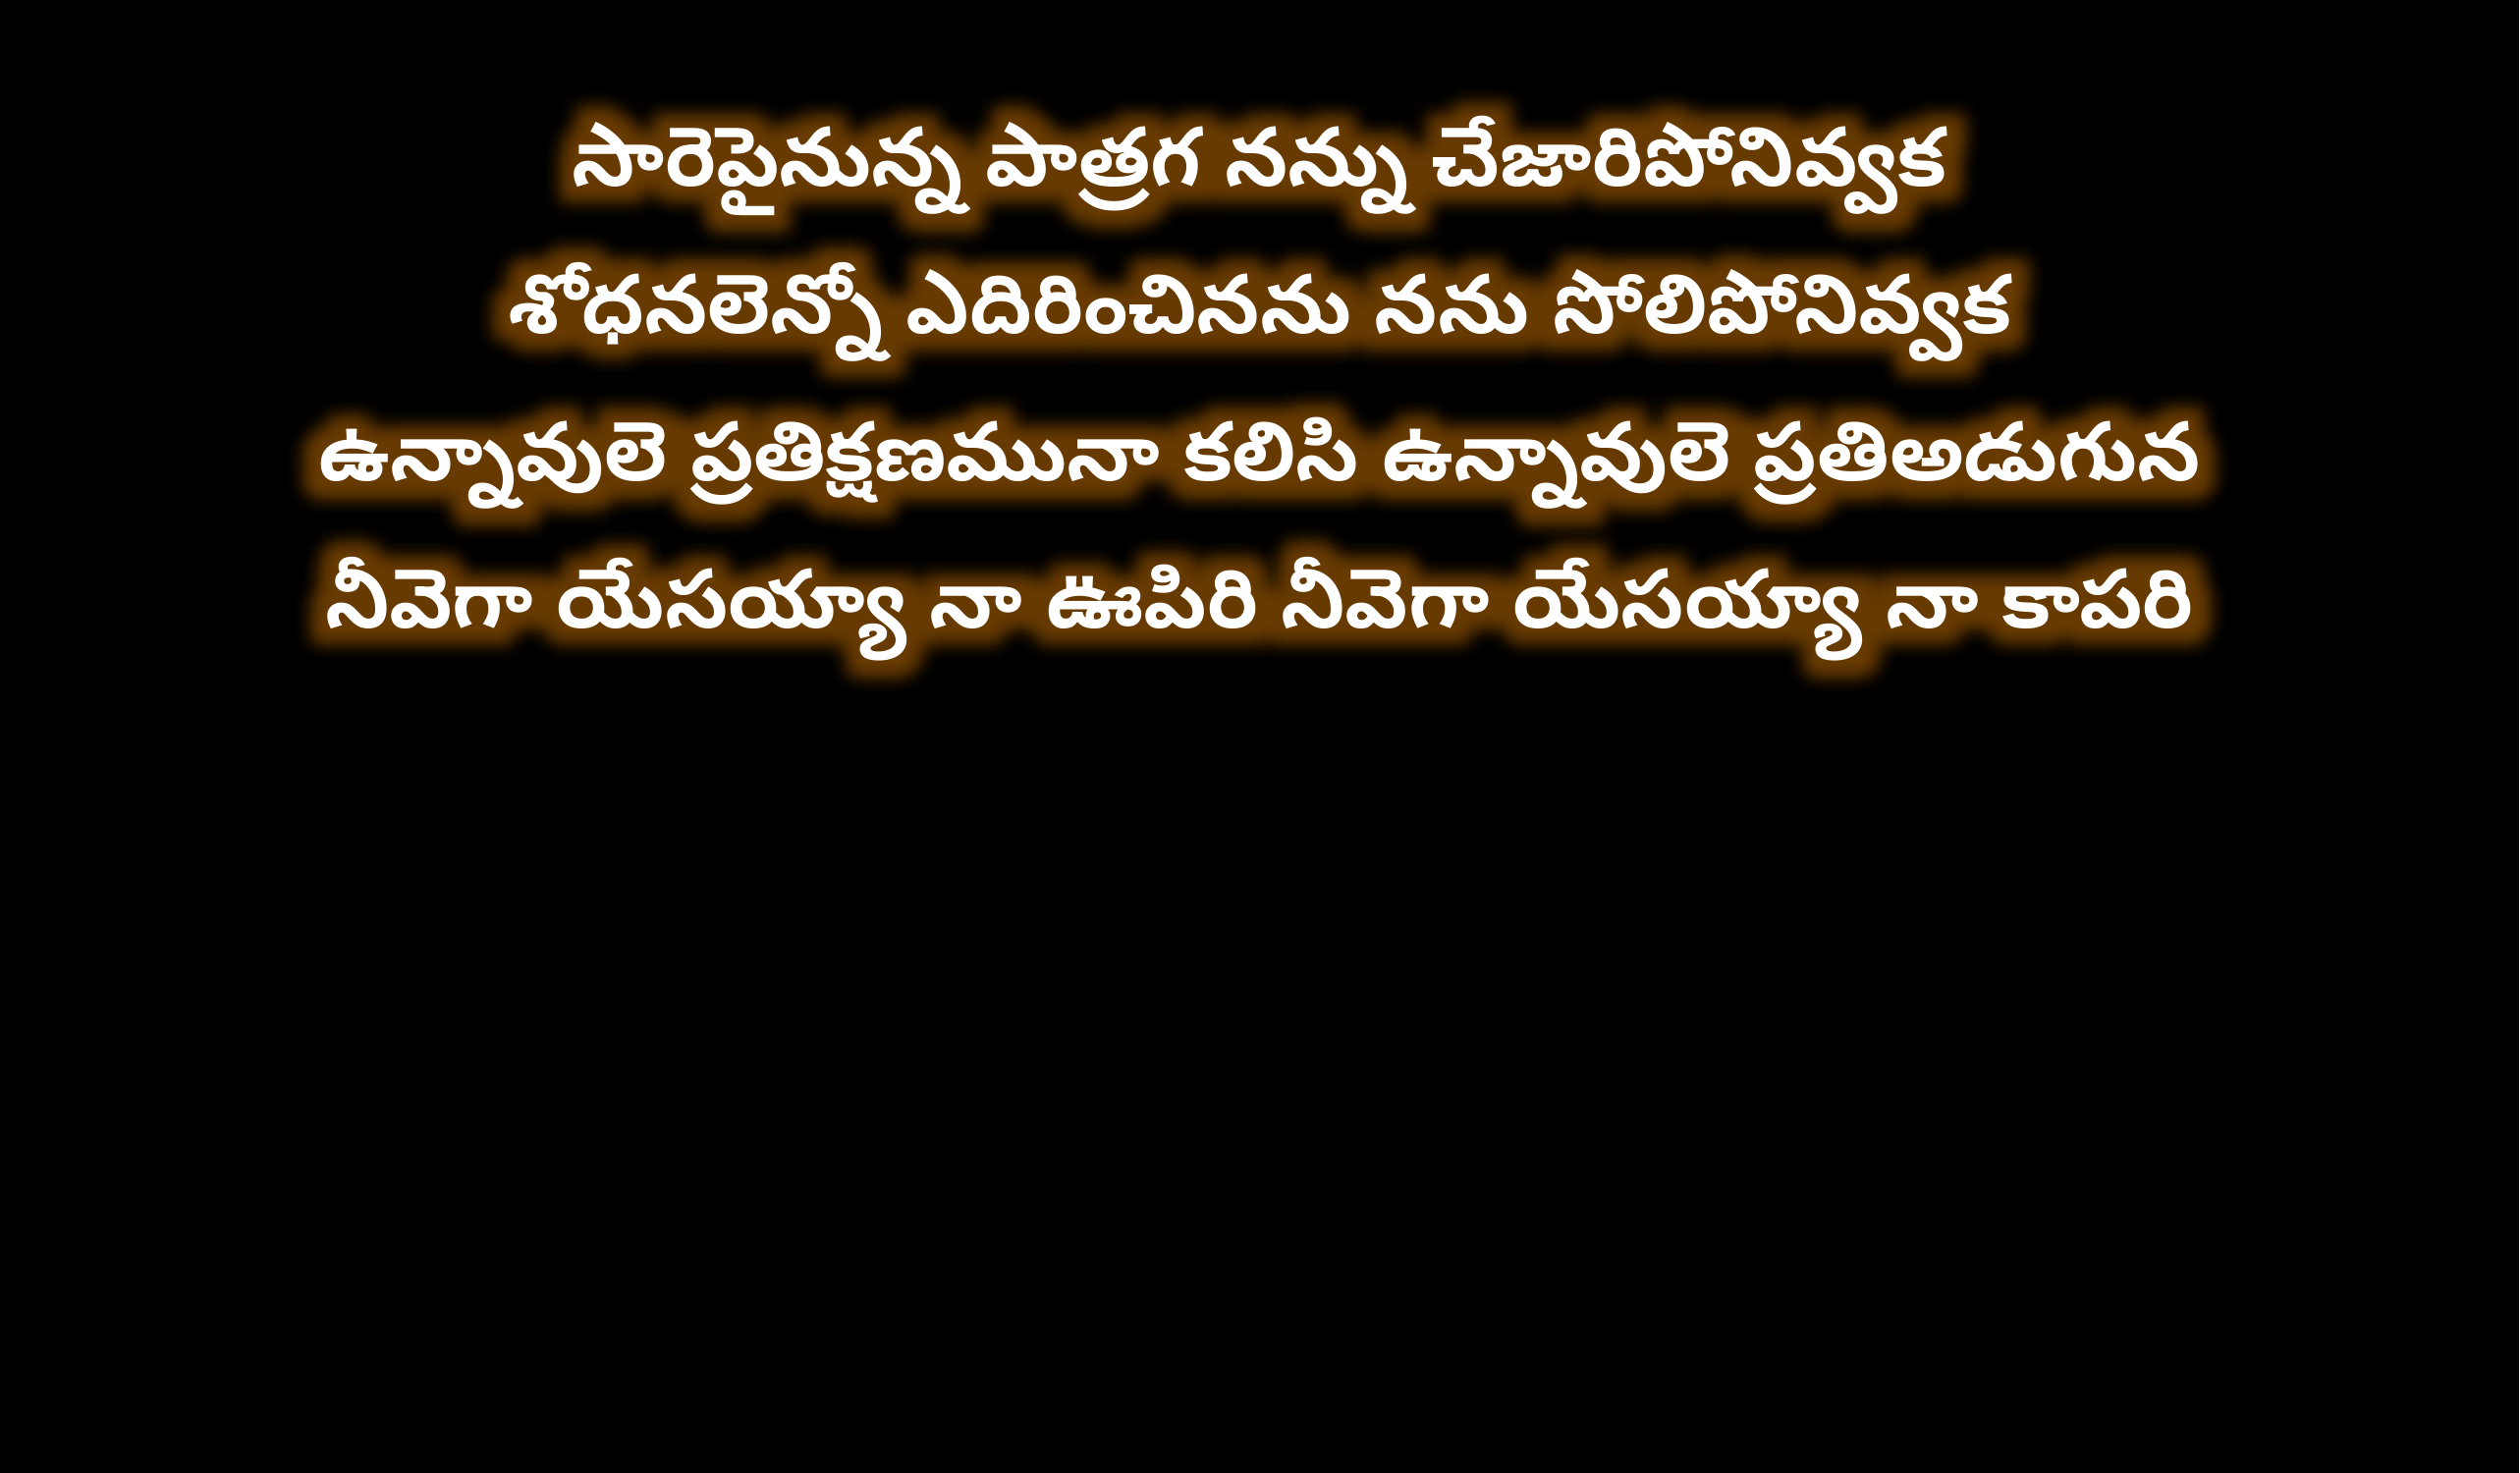

సారెపైనున్న పాత్రగ నన్ను చేజారిపోనివ్వక
శోధనలెన్నో ఎదిరించినను నను సోలిపోనివ్వక
ఉన్నావులె ప్రతిక్షణమునా కలిసి ఉన్నావులె ప్రతిఅడుగున
నీవెగా యేసయ్యా నా ఊపిరి నీవెగా యేసయ్యా నా కాపరి